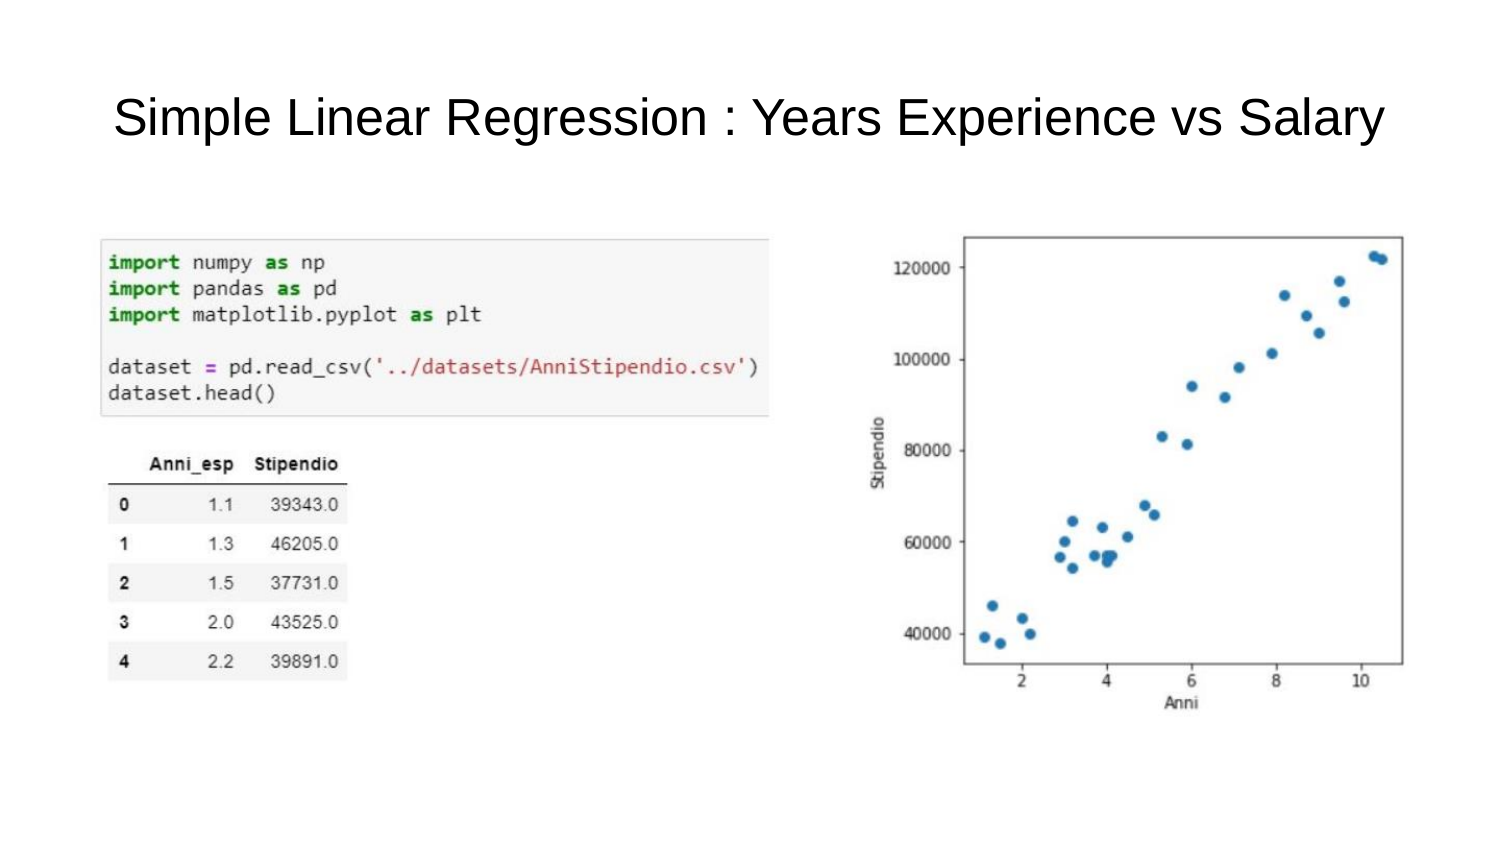

Simple Linear Regression : Years Experience vs Salary